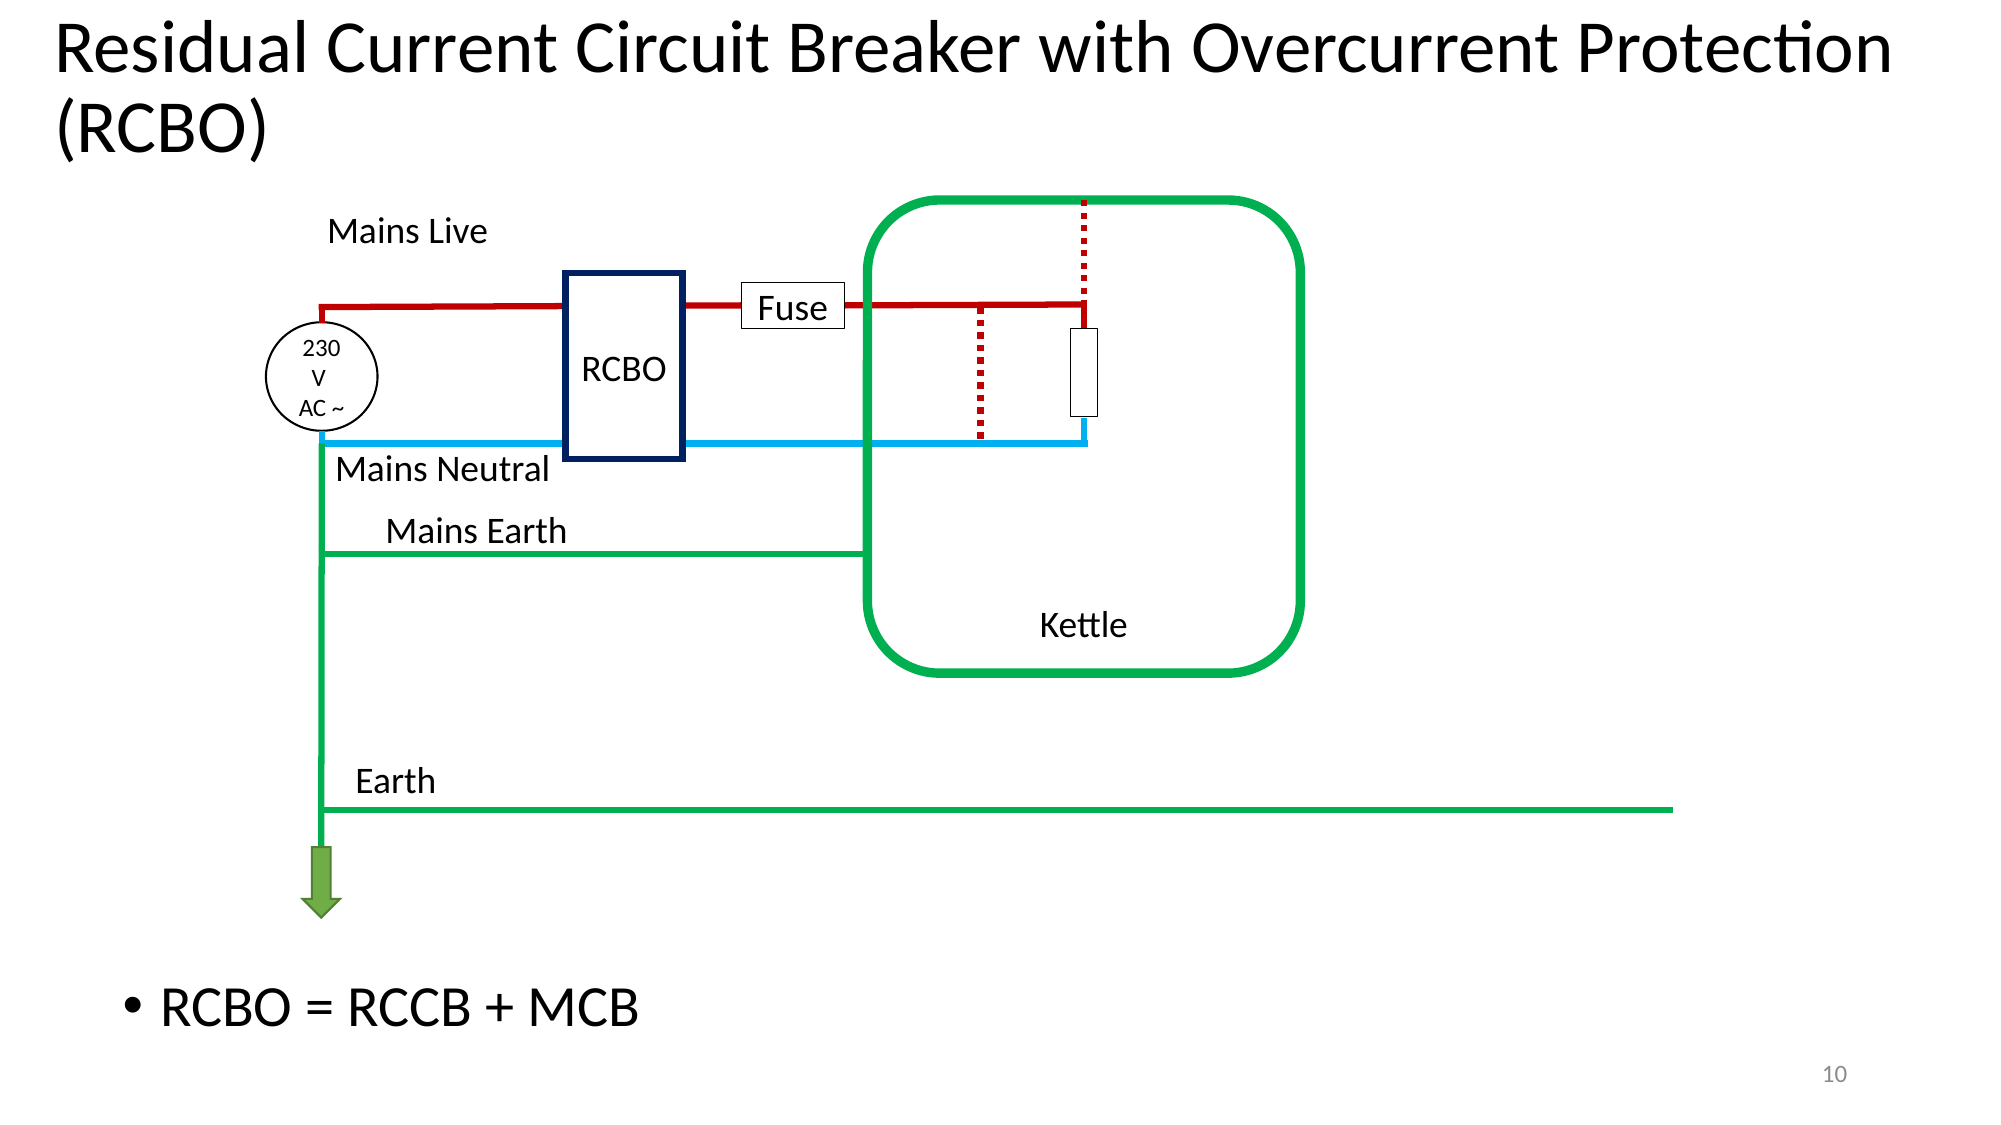

# Residual Current Circuit Breaker with Overcurrent Protection (RCBO)
Mains Live
Kettle
RCBO
Fuse
230V
AC ~

Mains Neutral
Mains Earth
Earth

RCBO = RCCB + MCB
10